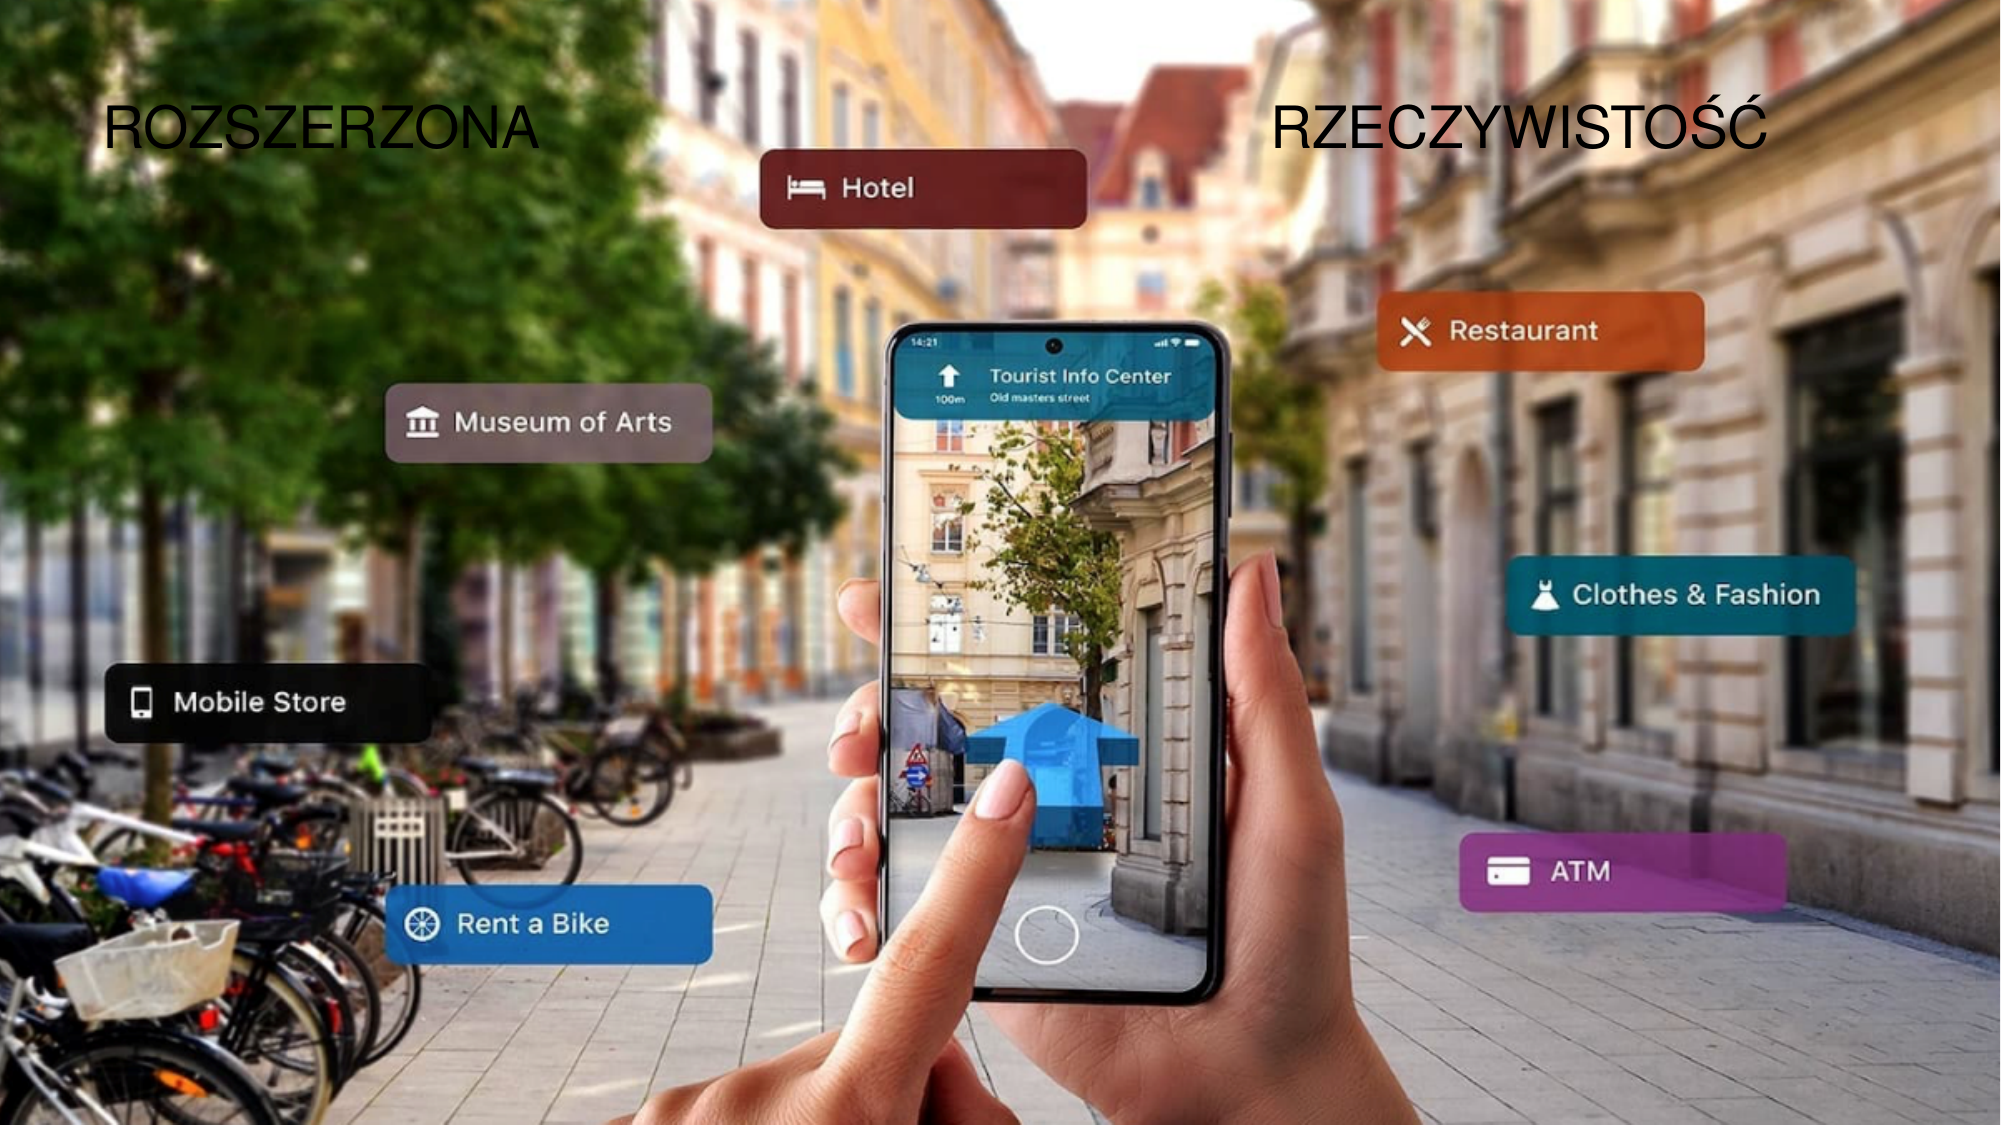

ROZSZERZONA                                             RZECZYWISTOŚĆ